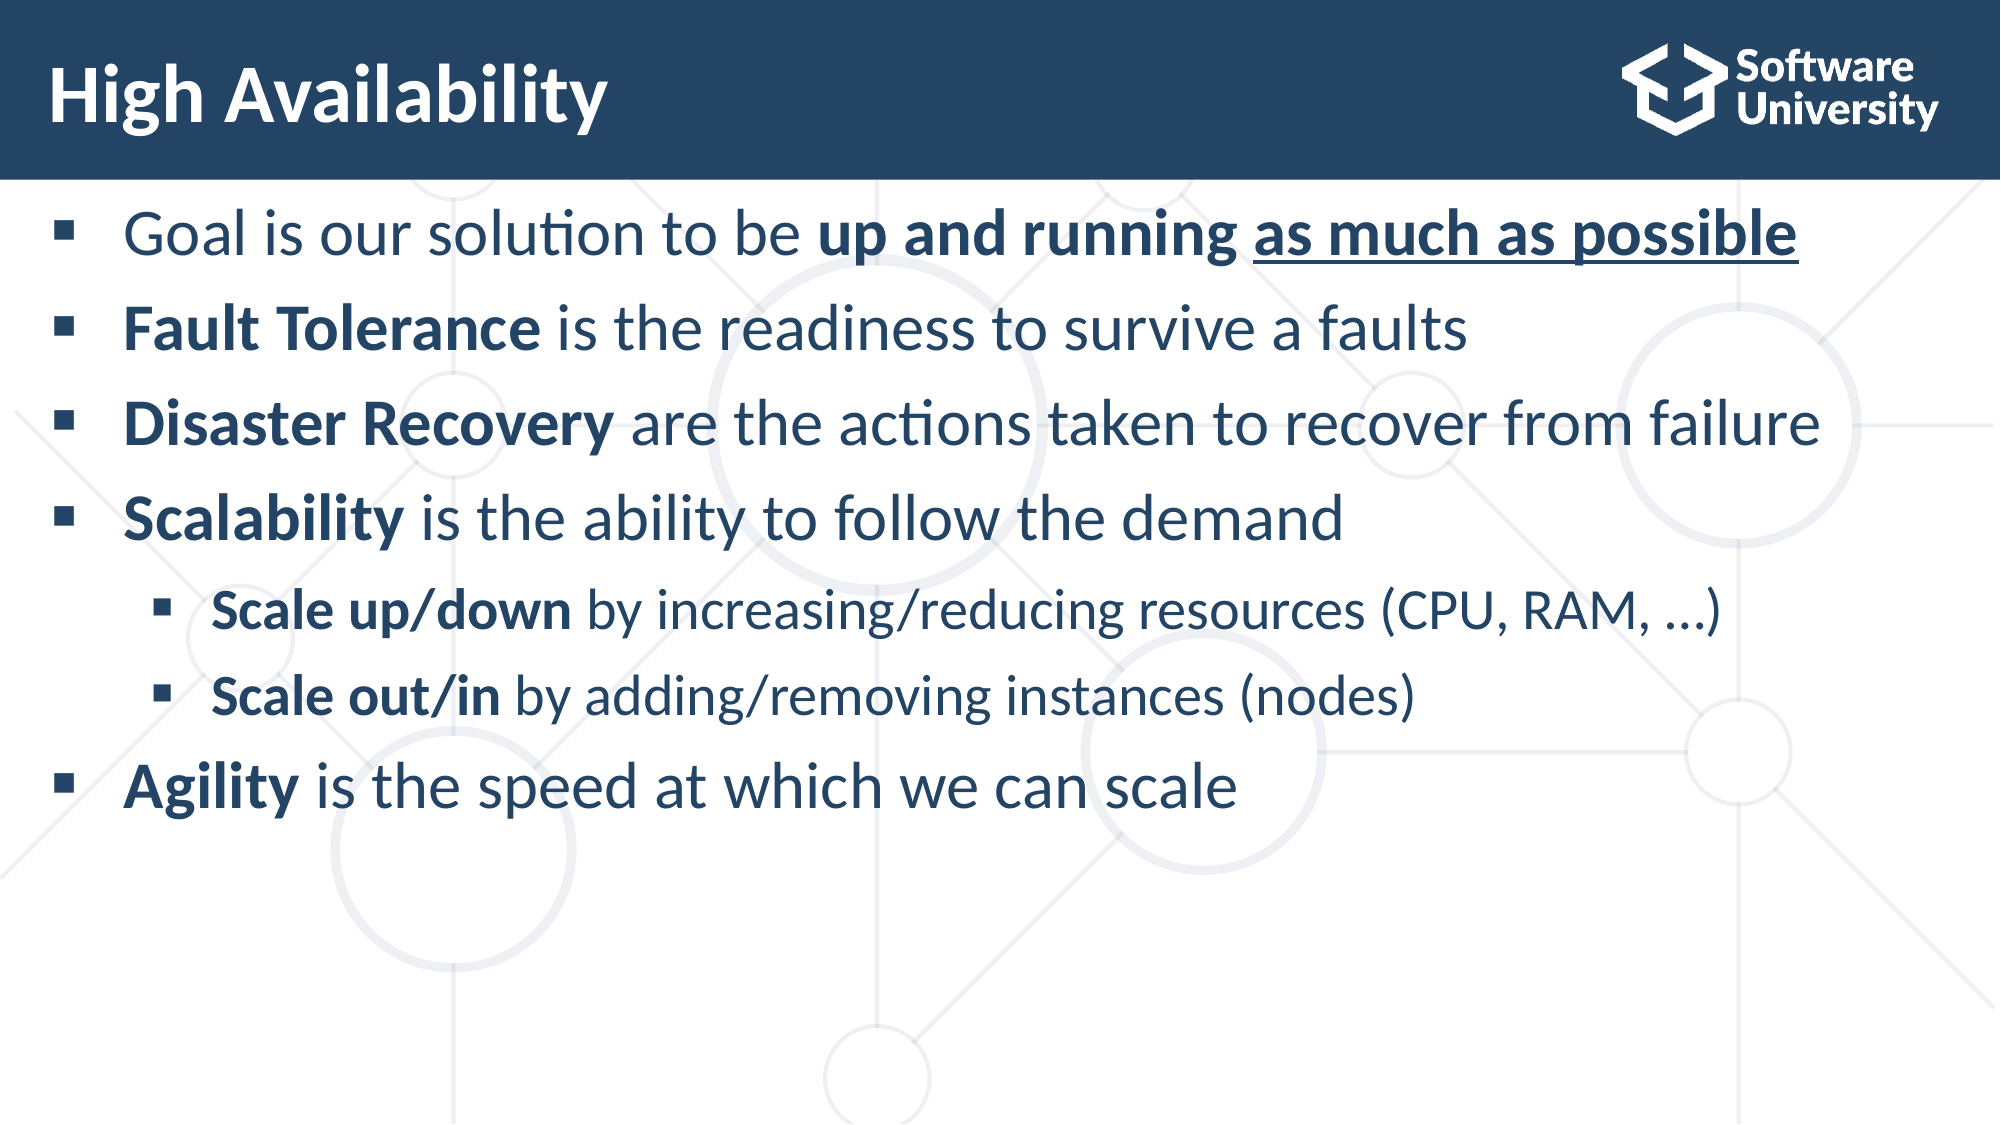

# High Availability
Goal is our solution to be up and running as much as possible
Fault Tolerance is the readiness to survive a faults
Disaster Recovery are the actions taken to recover from failure
Scalability is the ability to follow the demand
Scale up/down by increasing/reducing resources (CPU, RAM, …)
Scale out/in by adding/removing instances (nodes)
Agility is the speed at which we can scale